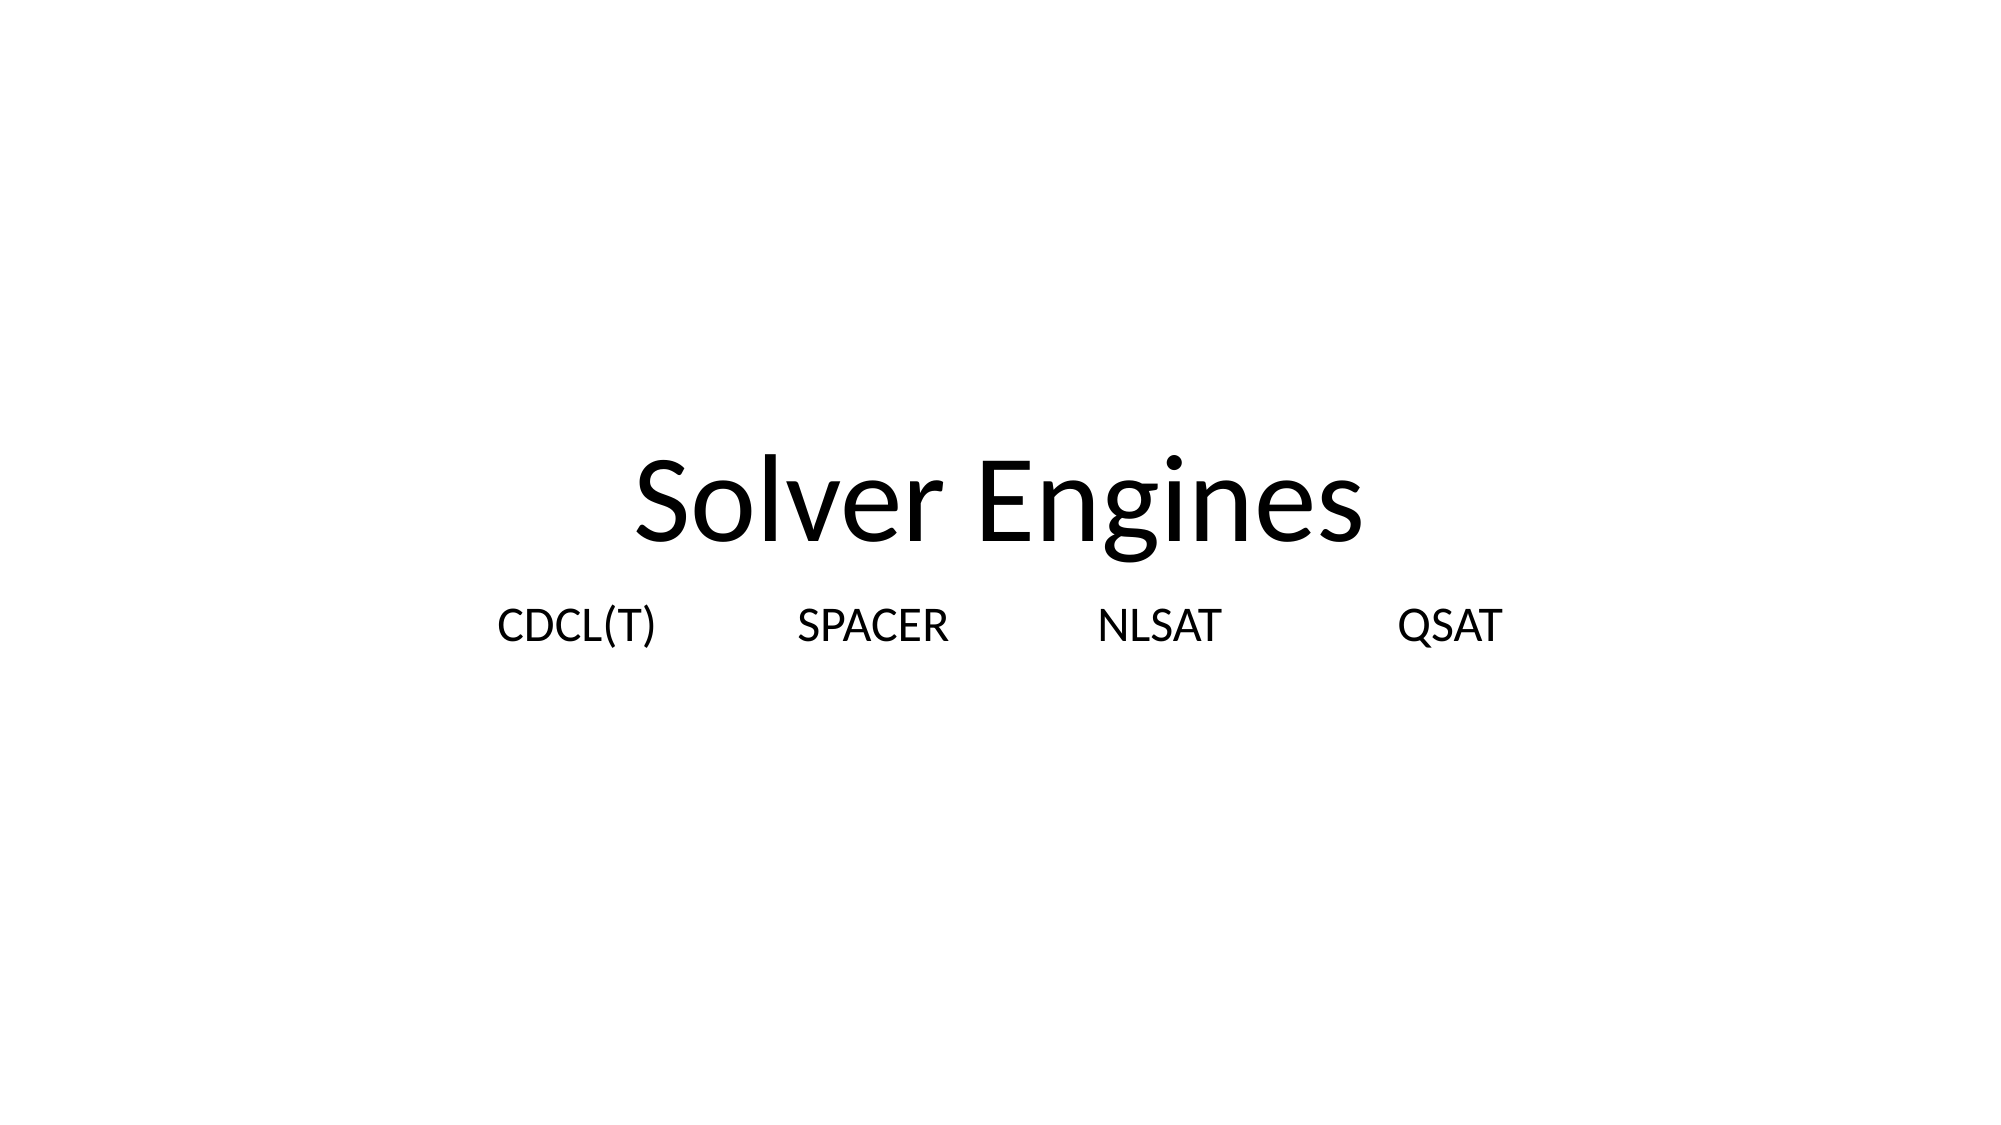

# Solver Engines
CDCL(T)	SPACER	NLSAT		QSAT